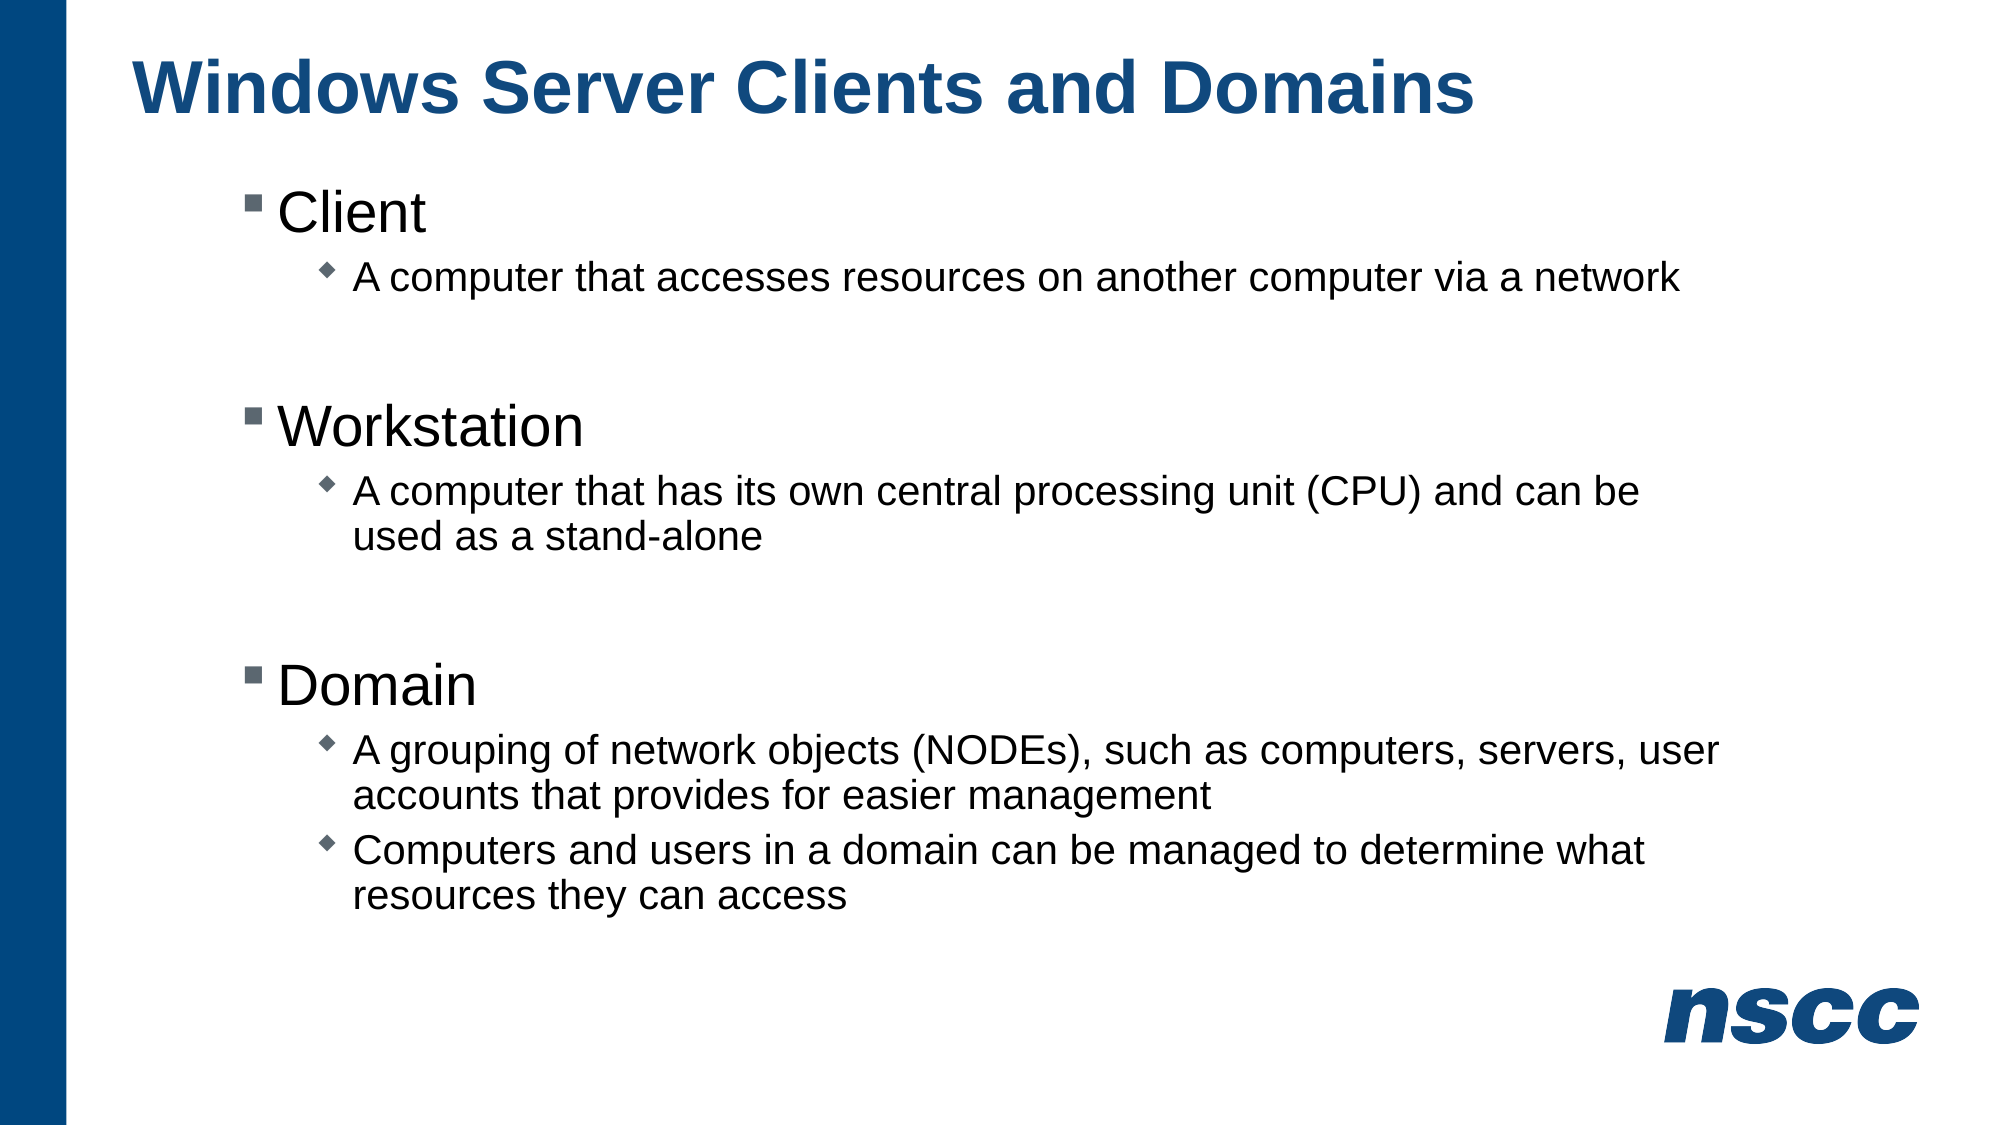

# Windows Server Clients and Domains
Client
A computer that accesses resources on another computer via a network

Workstation
A computer that has its own central processing unit (CPU) and can be used as a stand-alone

Domain
A grouping of network objects (NODEs), such as computers, servers, user accounts that provides for easier management
Computers and users in a domain can be managed to determine what resources they can access